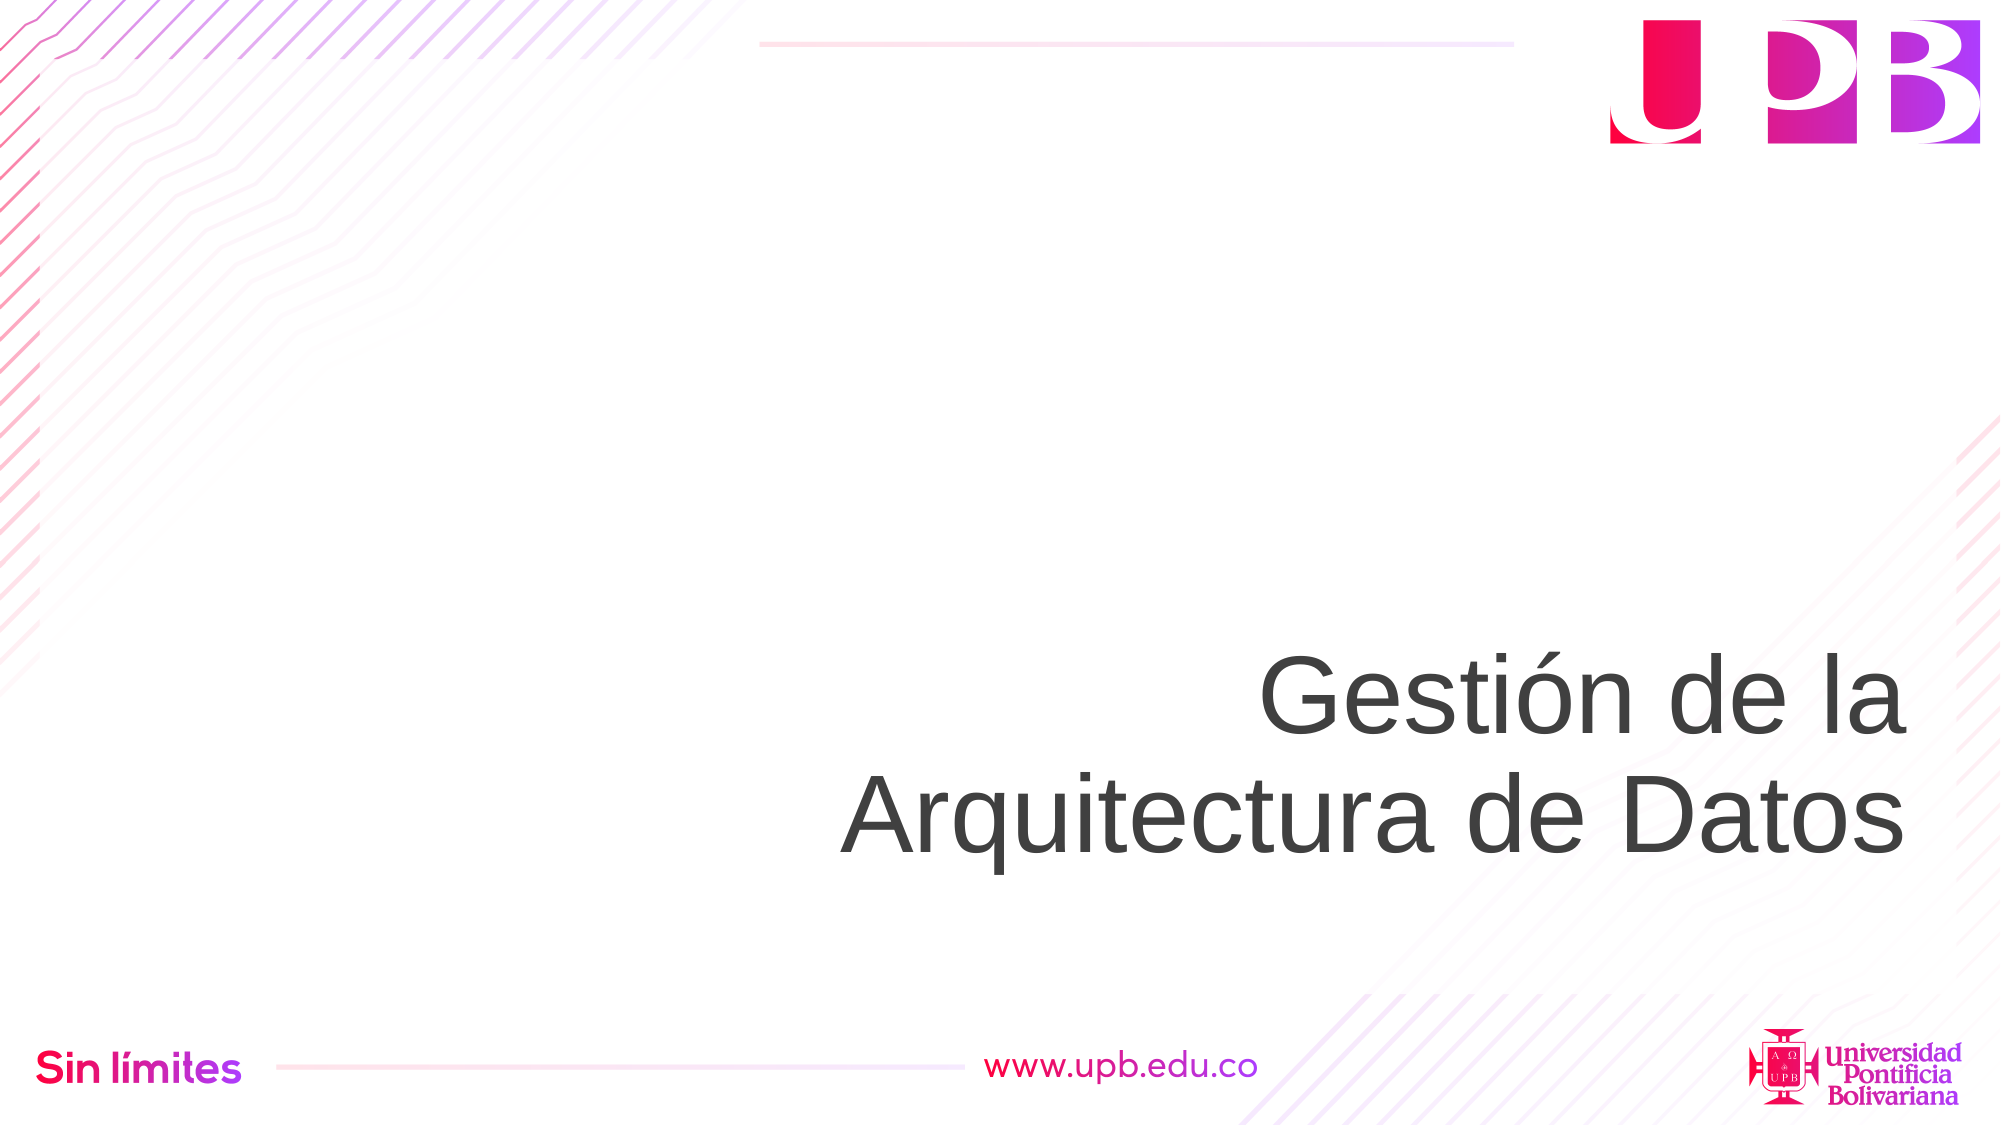

# Gestión de la Arquitectura de Datos